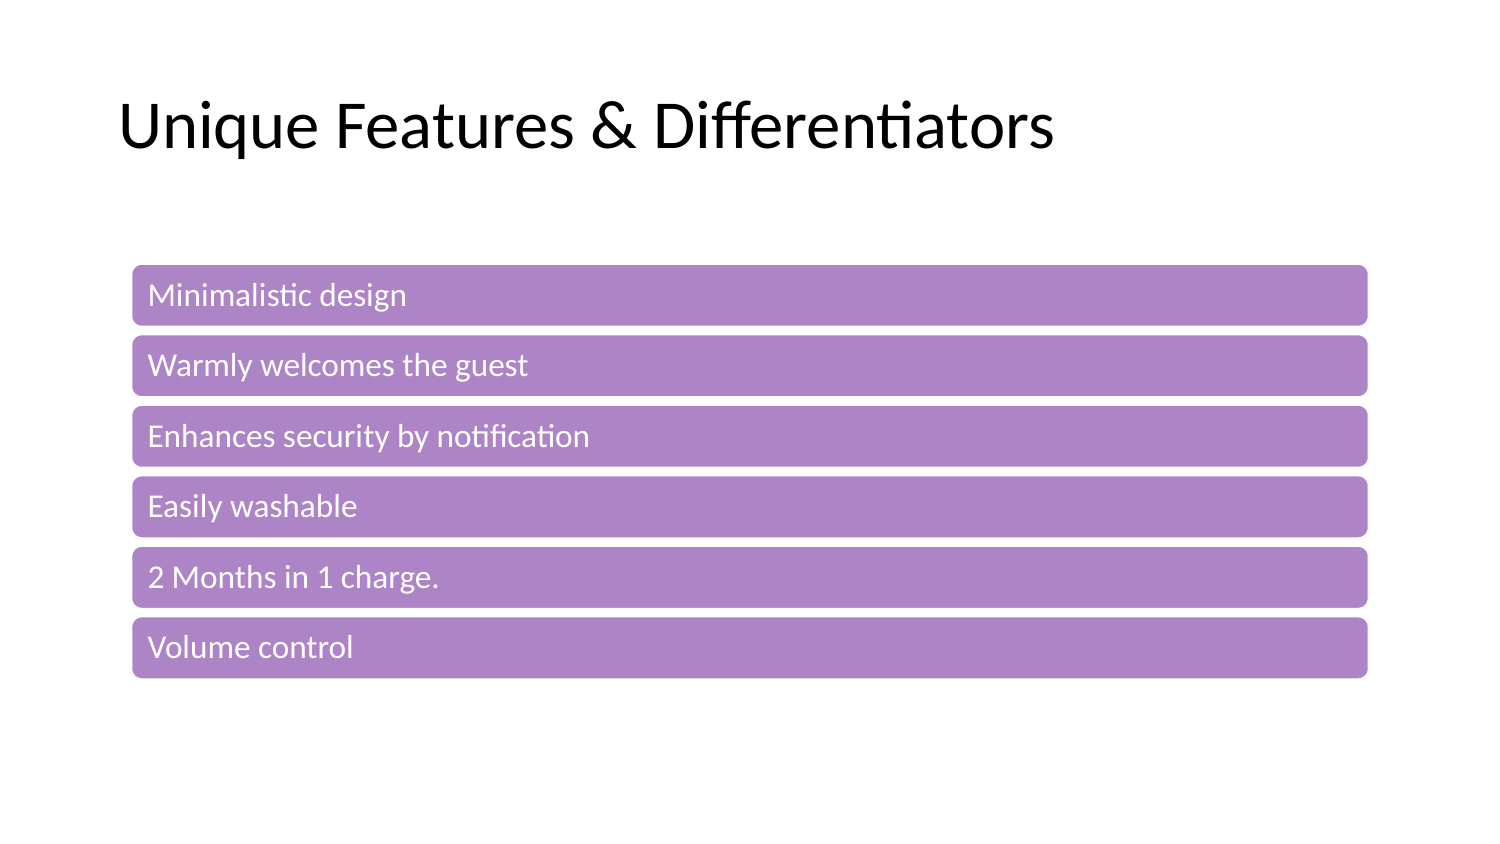

# Unique Features & Differentiators
Minimalistic design
Warmly welcomes the guest
Enhances security by notification
Easily washable
2 Months in 1 charge.
Volume control